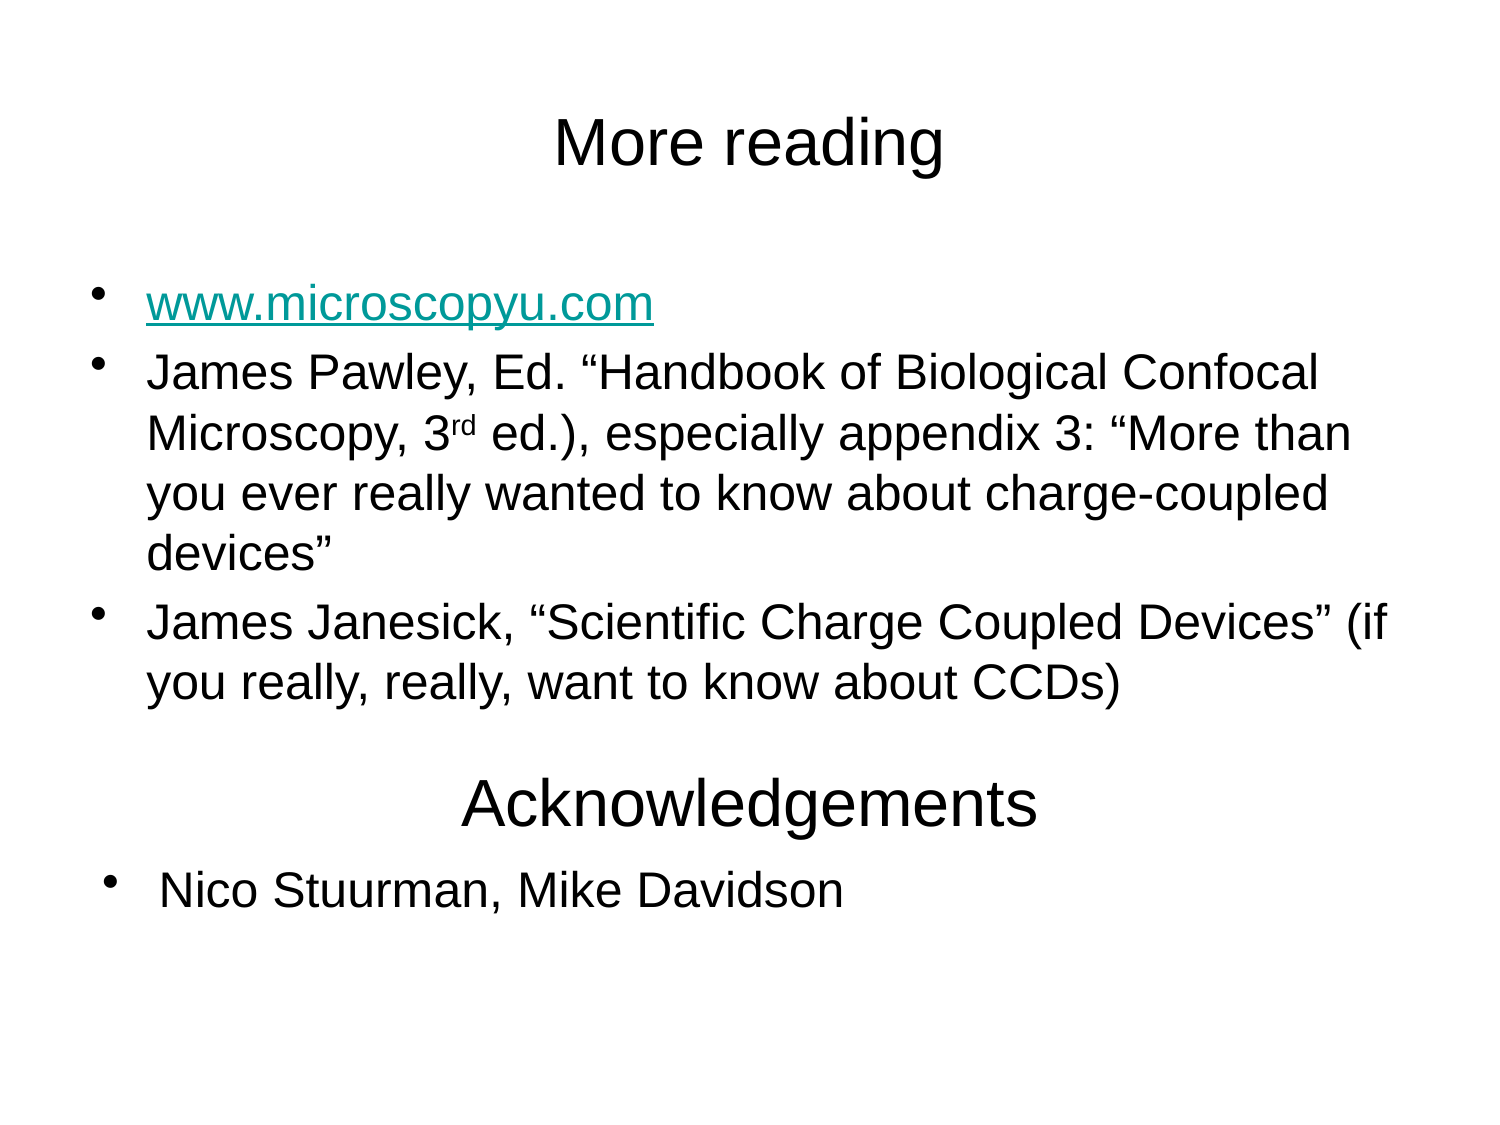

# More reading
www.microscopyu.com
James Pawley, Ed. “Handbook of Biological Confocal Microscopy, 3rd ed.), especially appendix 3: “More than you ever really wanted to know about charge-coupled devices”
James Janesick, “Scientific Charge Coupled Devices” (if you really, really, want to know about CCDs)

Acknowledgements
Nico Stuurman, Mike Davidson